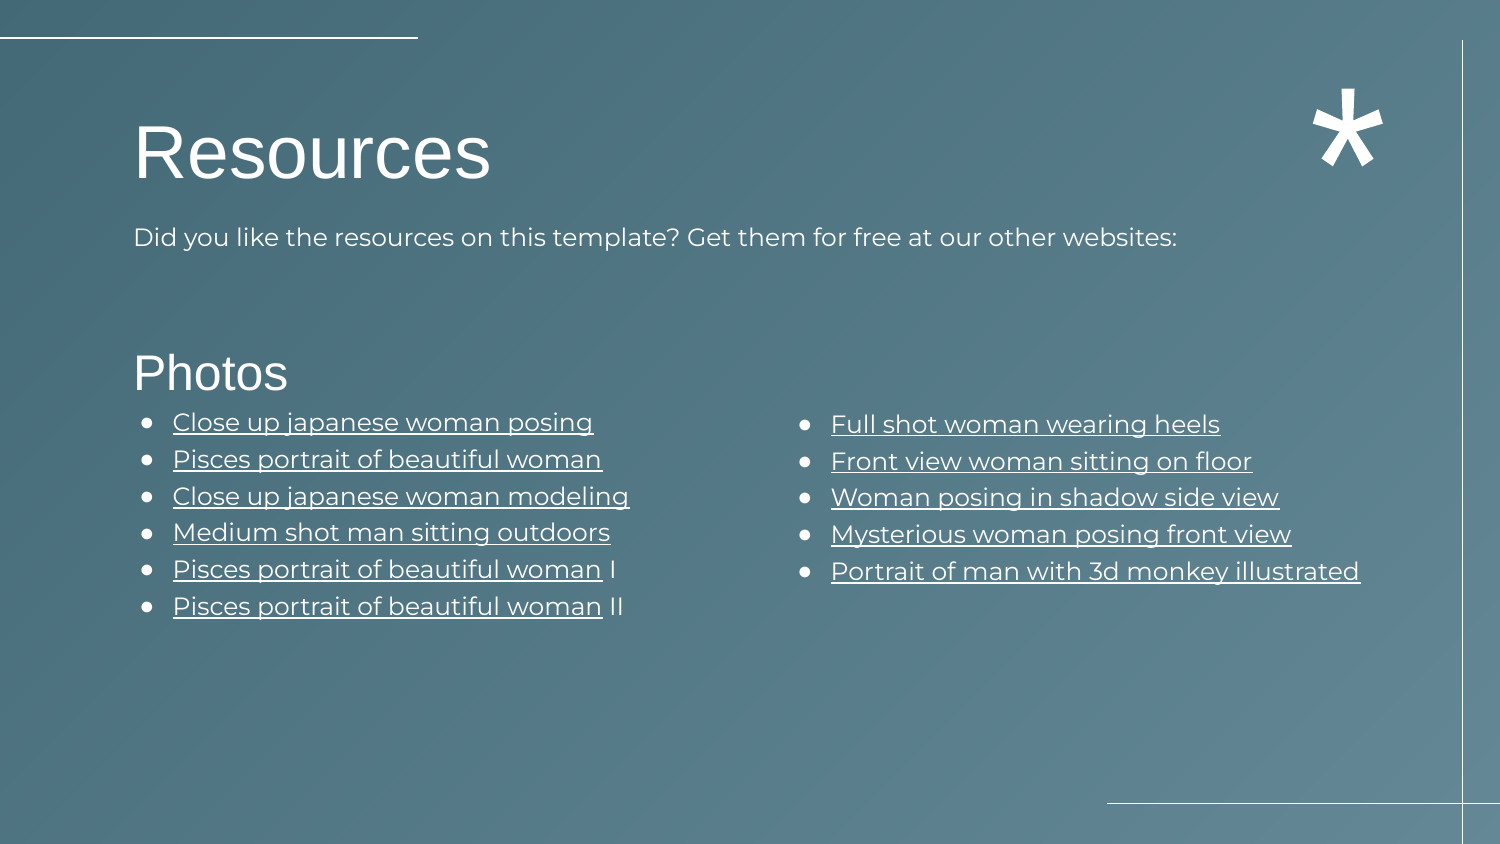

# Resources
*
Did you like the resources on this template? Get them for free at our other websites:
Photos
Close up japanese woman posing
Pisces portrait of beautiful woman
Close up japanese woman modeling
Medium shot man sitting outdoors
Pisces portrait of beautiful woman I
Pisces portrait of beautiful woman II
Full shot woman wearing heels
Front view woman sitting on floor
Woman posing in shadow side view
Mysterious woman posing front view
Portrait of man with 3d monkey illustrated